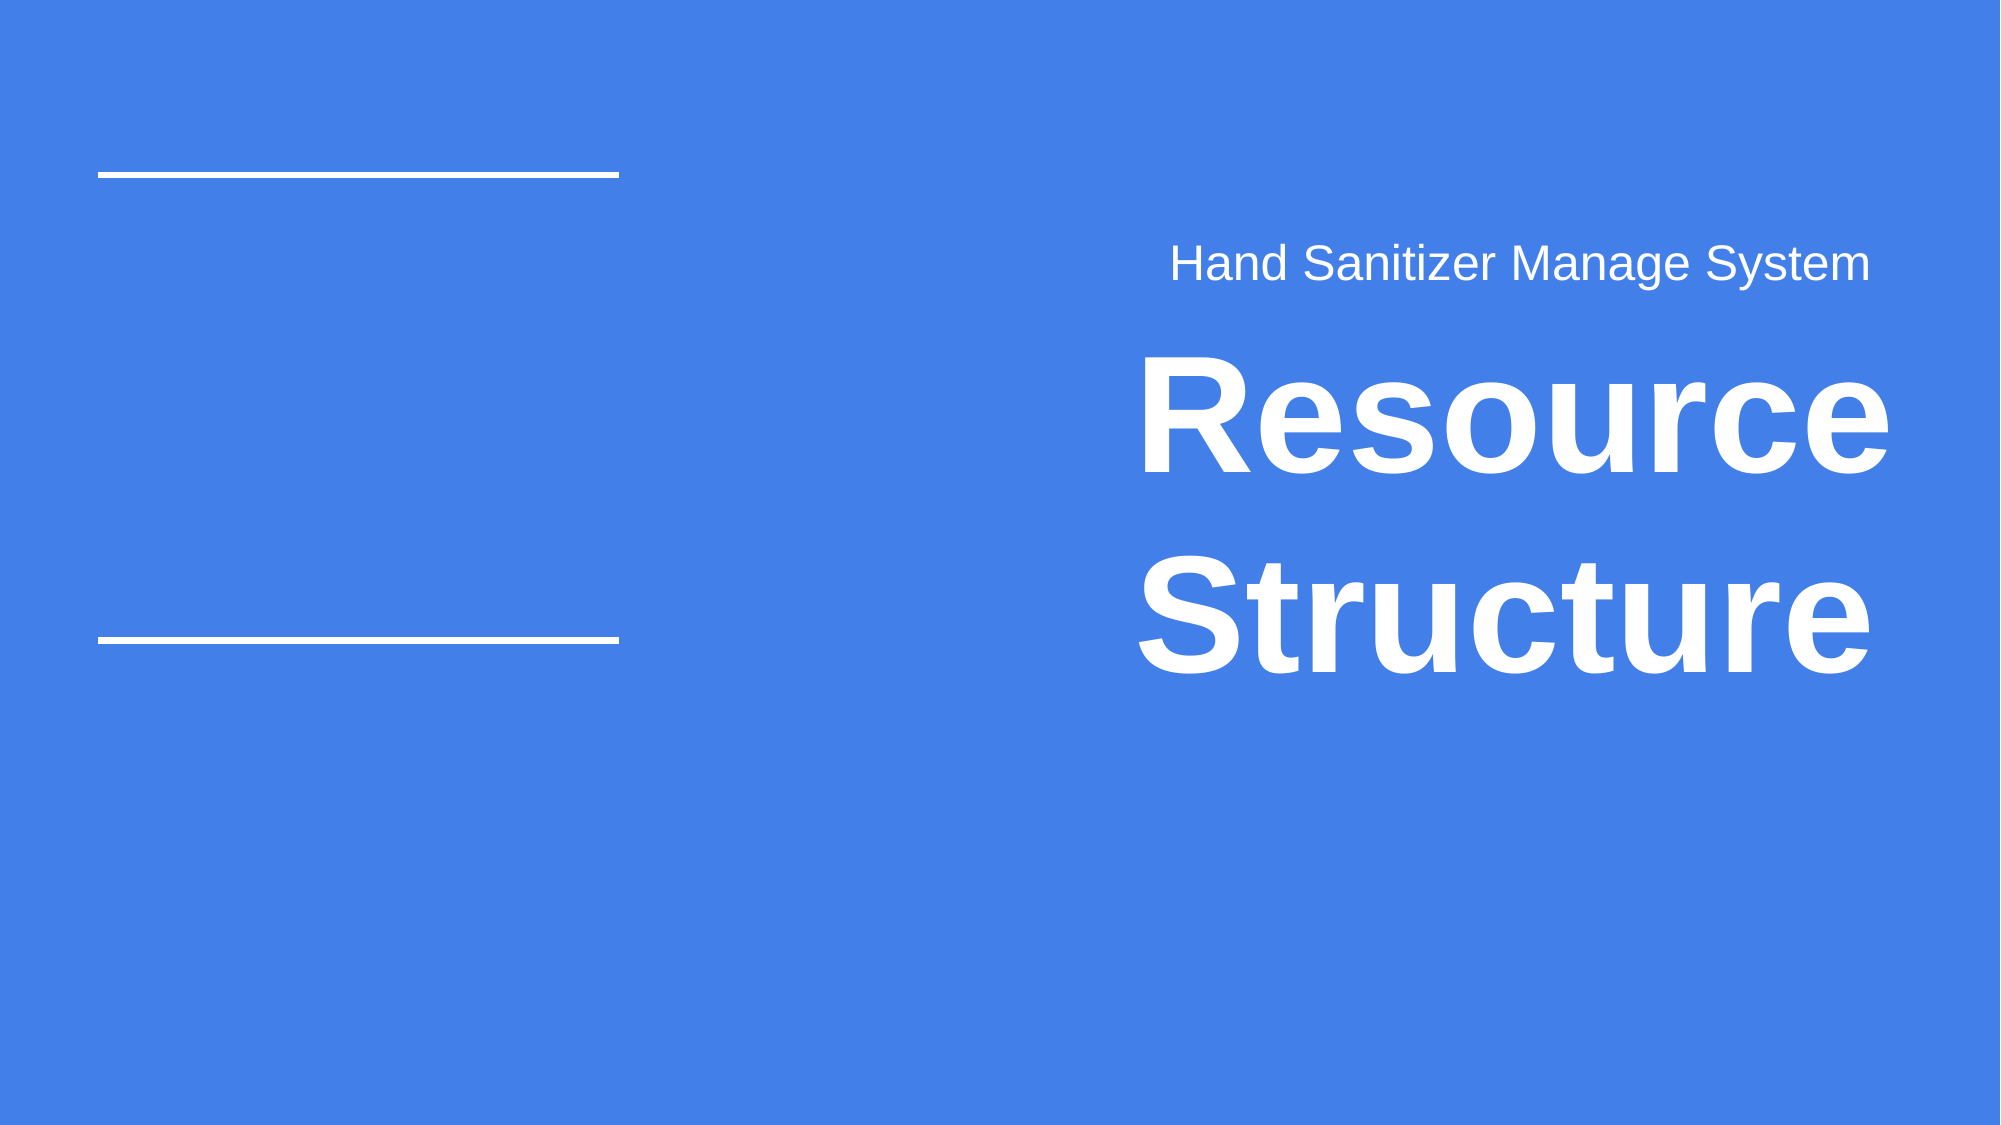

05
Hand Sanitizer Manage System
Resource
Structure